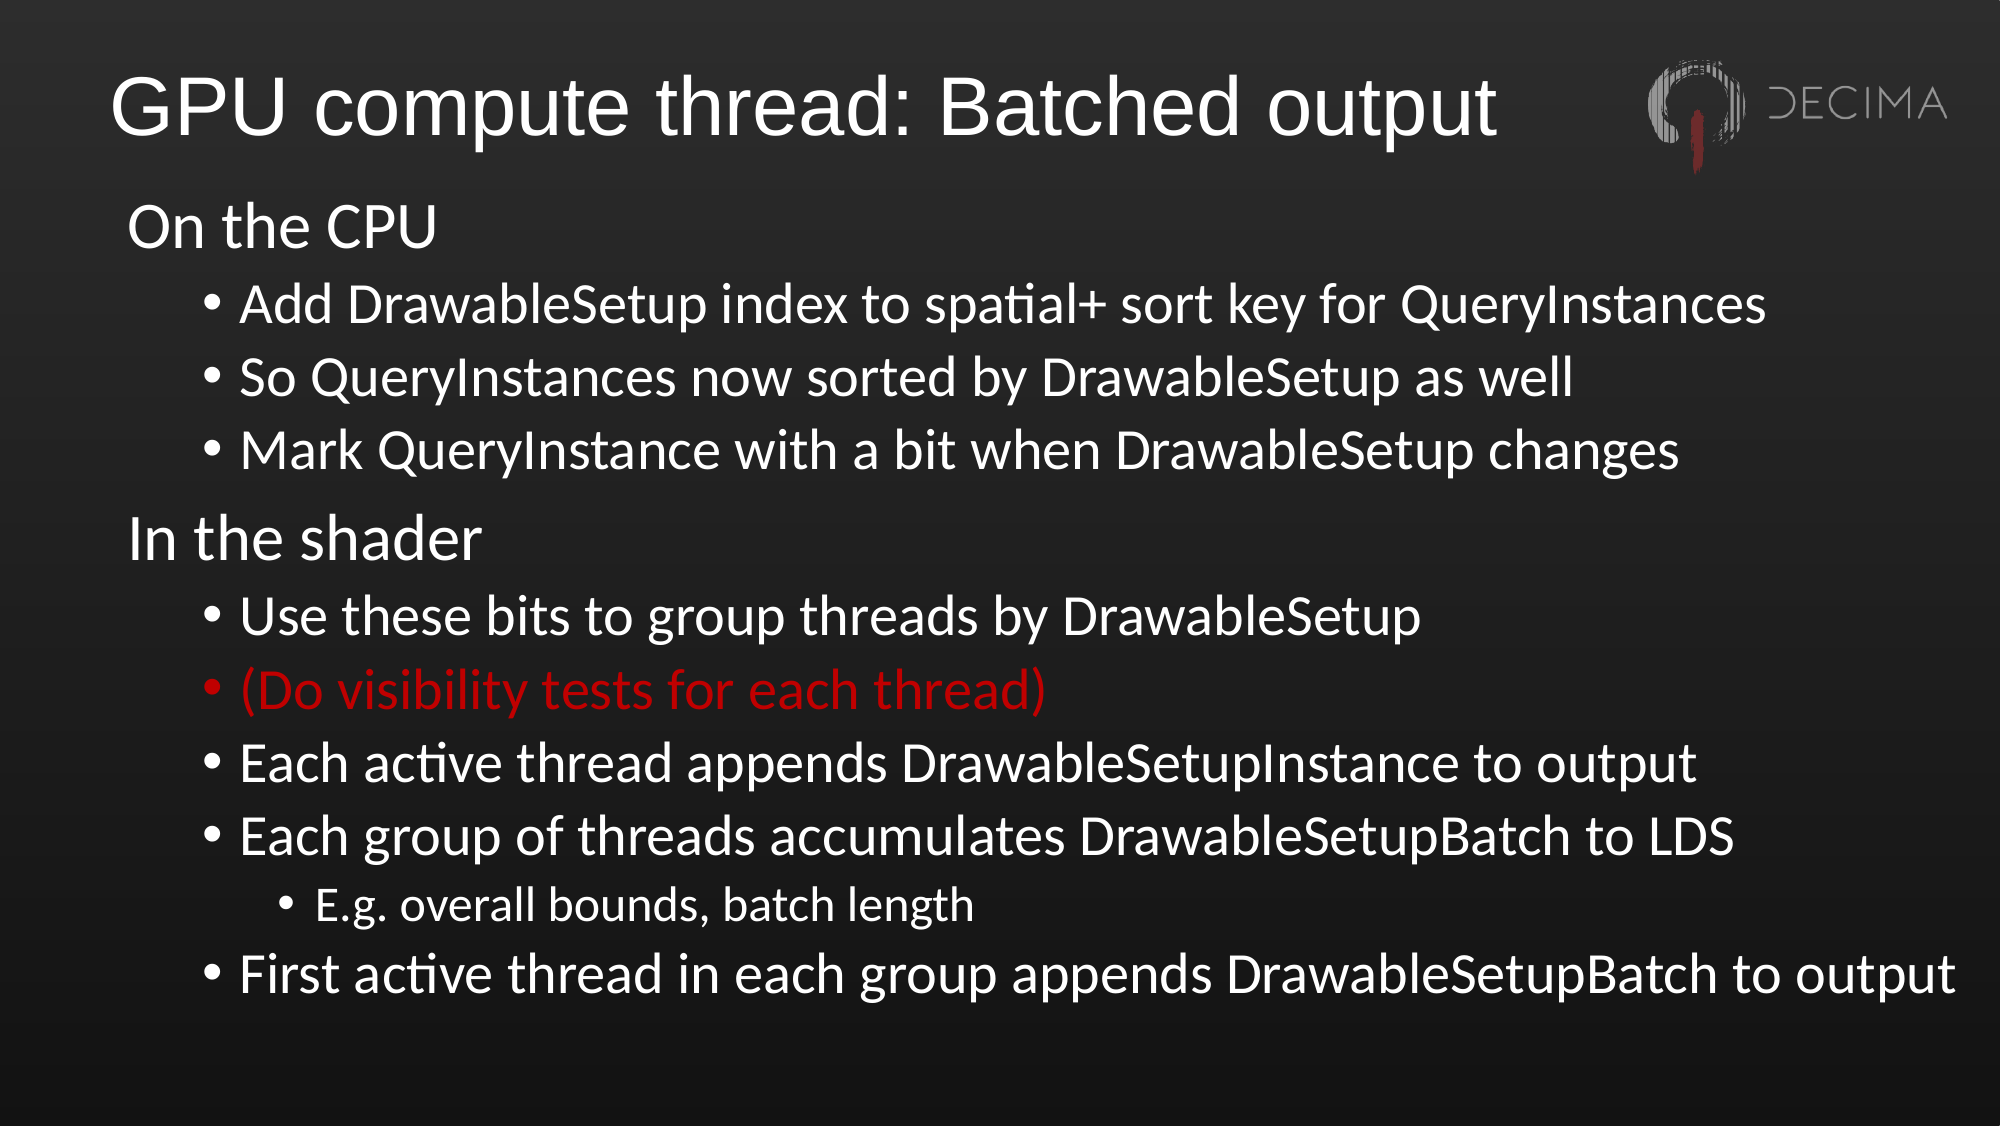

# GPU compute thread: Batched output
On the CPU
Add DrawableSetup index to spatial+ sort key for QueryInstances
So QueryInstances now sorted by DrawableSetup as well
Mark QueryInstance with a bit when DrawableSetup changes
In the shader
Use these bits to group threads by DrawableSetup
(Do visibility tests for each thread)
Each active thread appends DrawableSetupInstance to output
Each group of threads accumulates DrawableSetupBatch to LDS
E.g. overall bounds, batch length
First active thread in each group appends DrawableSetupBatch to output